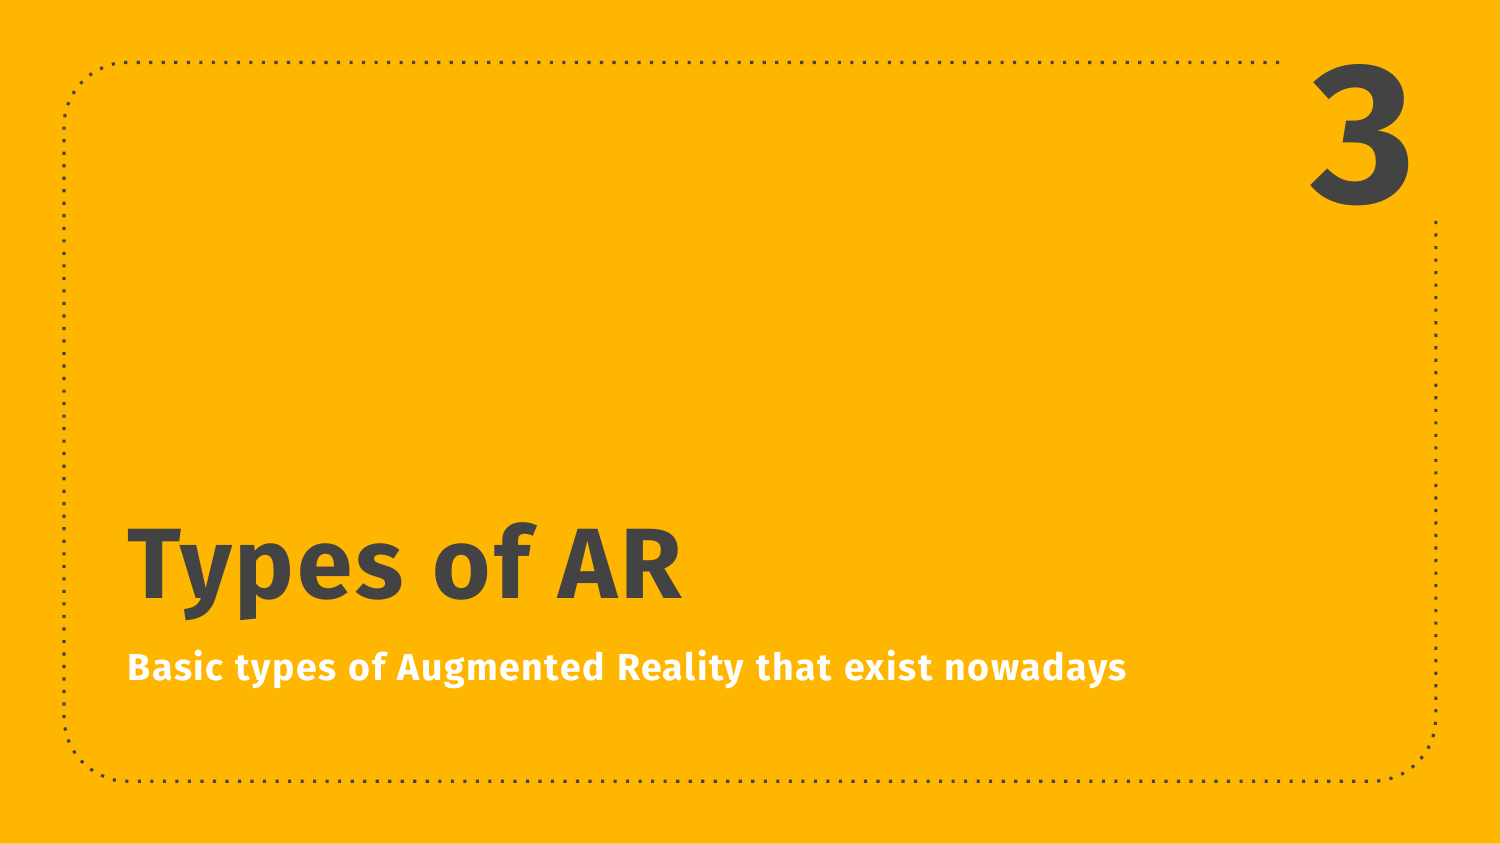

# 3

Types of AR
Basic types of Augmented Reality that exist nowadays